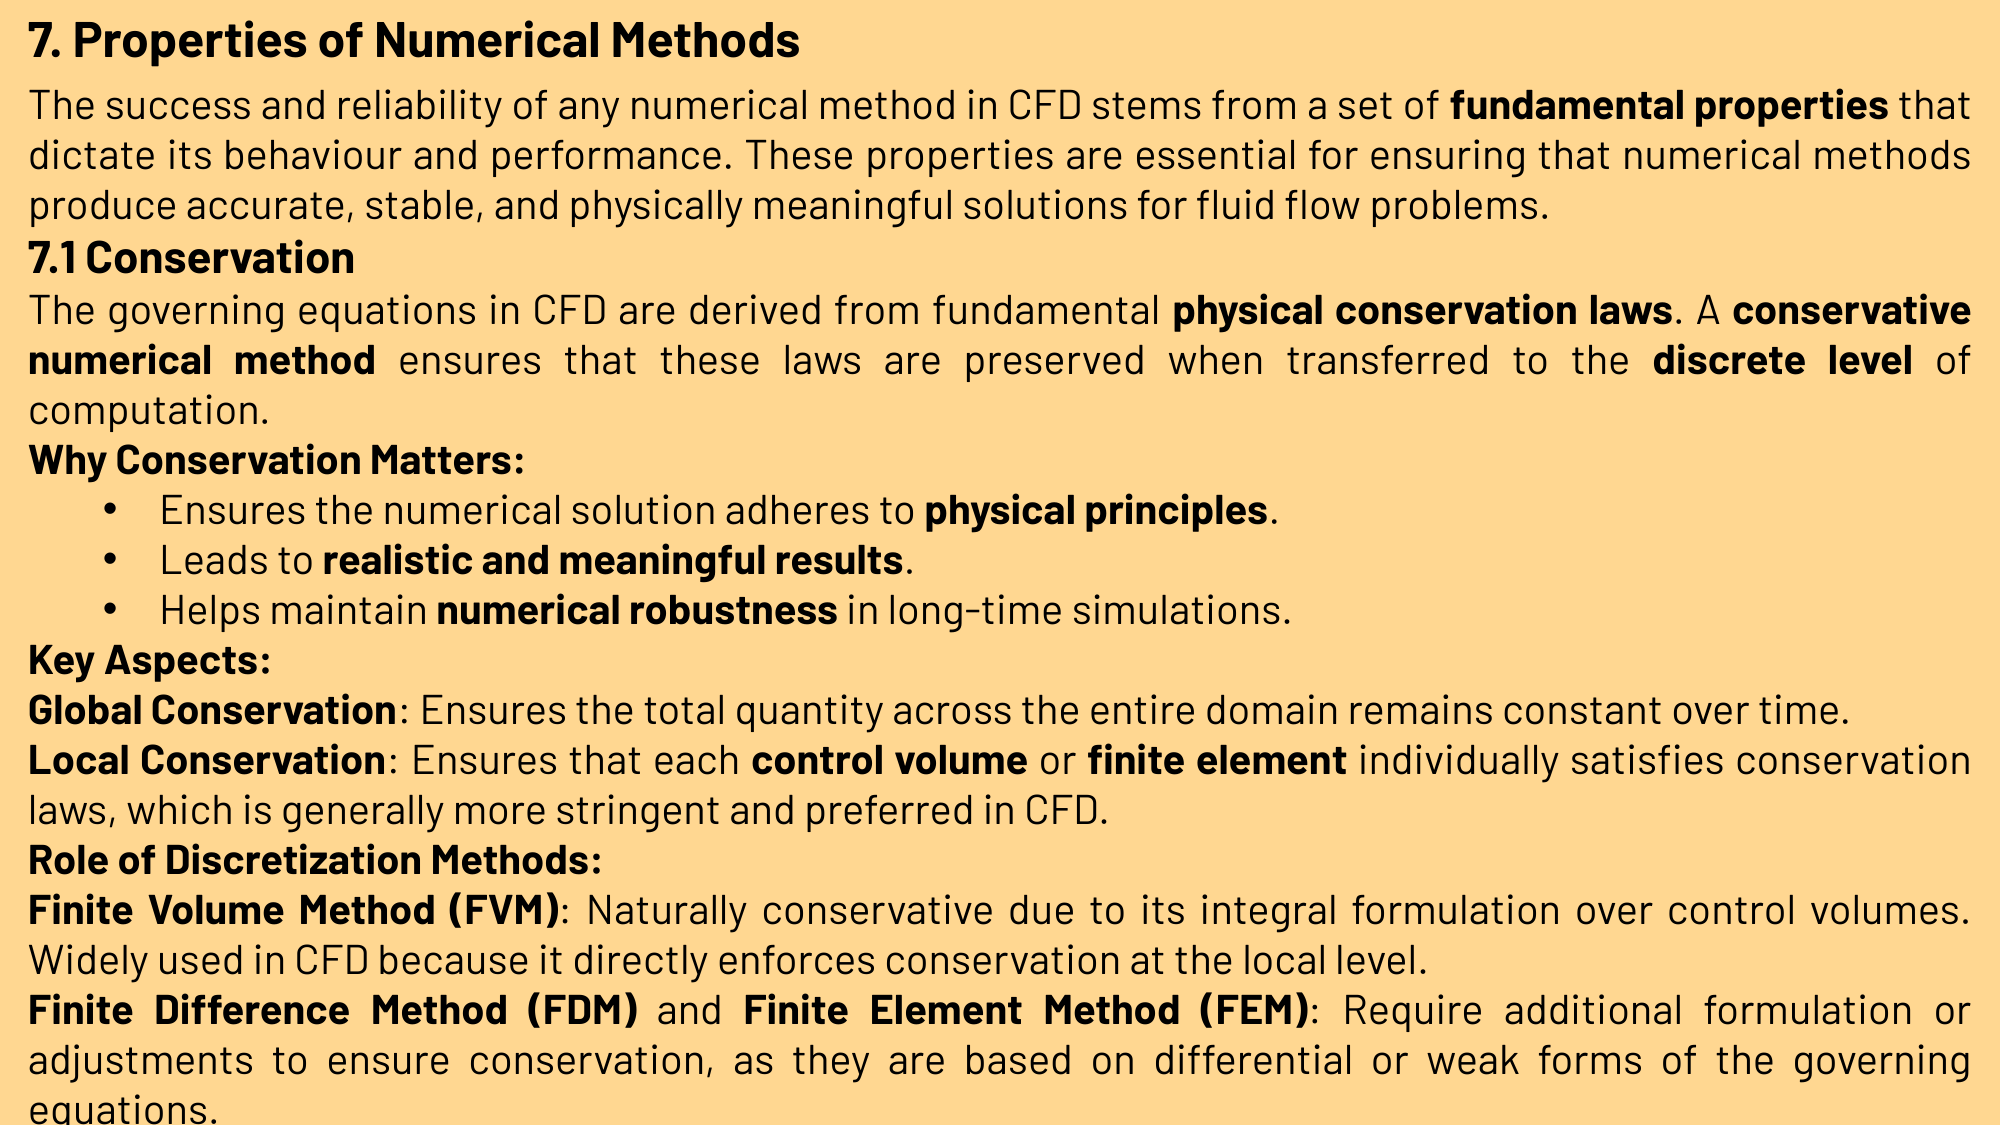

7. Properties of Numerical Methods
The success and reliability of any numerical method in CFD stems from a set of fundamental properties that dictate its behaviour and performance. These properties are essential for ensuring that numerical methods produce accurate, stable, and physically meaningful solutions for fluid flow problems.
7.1 Conservation
The governing equations in CFD are derived from fundamental physical conservation laws. A conservative numerical method ensures that these laws are preserved when transferred to the discrete level of computation.
Why Conservation Matters:
Ensures the numerical solution adheres to physical principles.
Leads to realistic and meaningful results.
Helps maintain numerical robustness in long-time simulations.
Key Aspects:
Global Conservation: Ensures the total quantity across the entire domain remains constant over time.
Local Conservation: Ensures that each control volume or finite element individually satisfies conservation laws, which is generally more stringent and preferred in CFD.
Role of Discretization Methods:
Finite Volume Method (FVM): Naturally conservative due to its integral formulation over control volumes. Widely used in CFD because it directly enforces conservation at the local level.
Finite Difference Method (FDM) and Finite Element Method (FEM): Require additional formulation or adjustments to ensure conservation, as they are based on differential or weak forms of the governing equations.